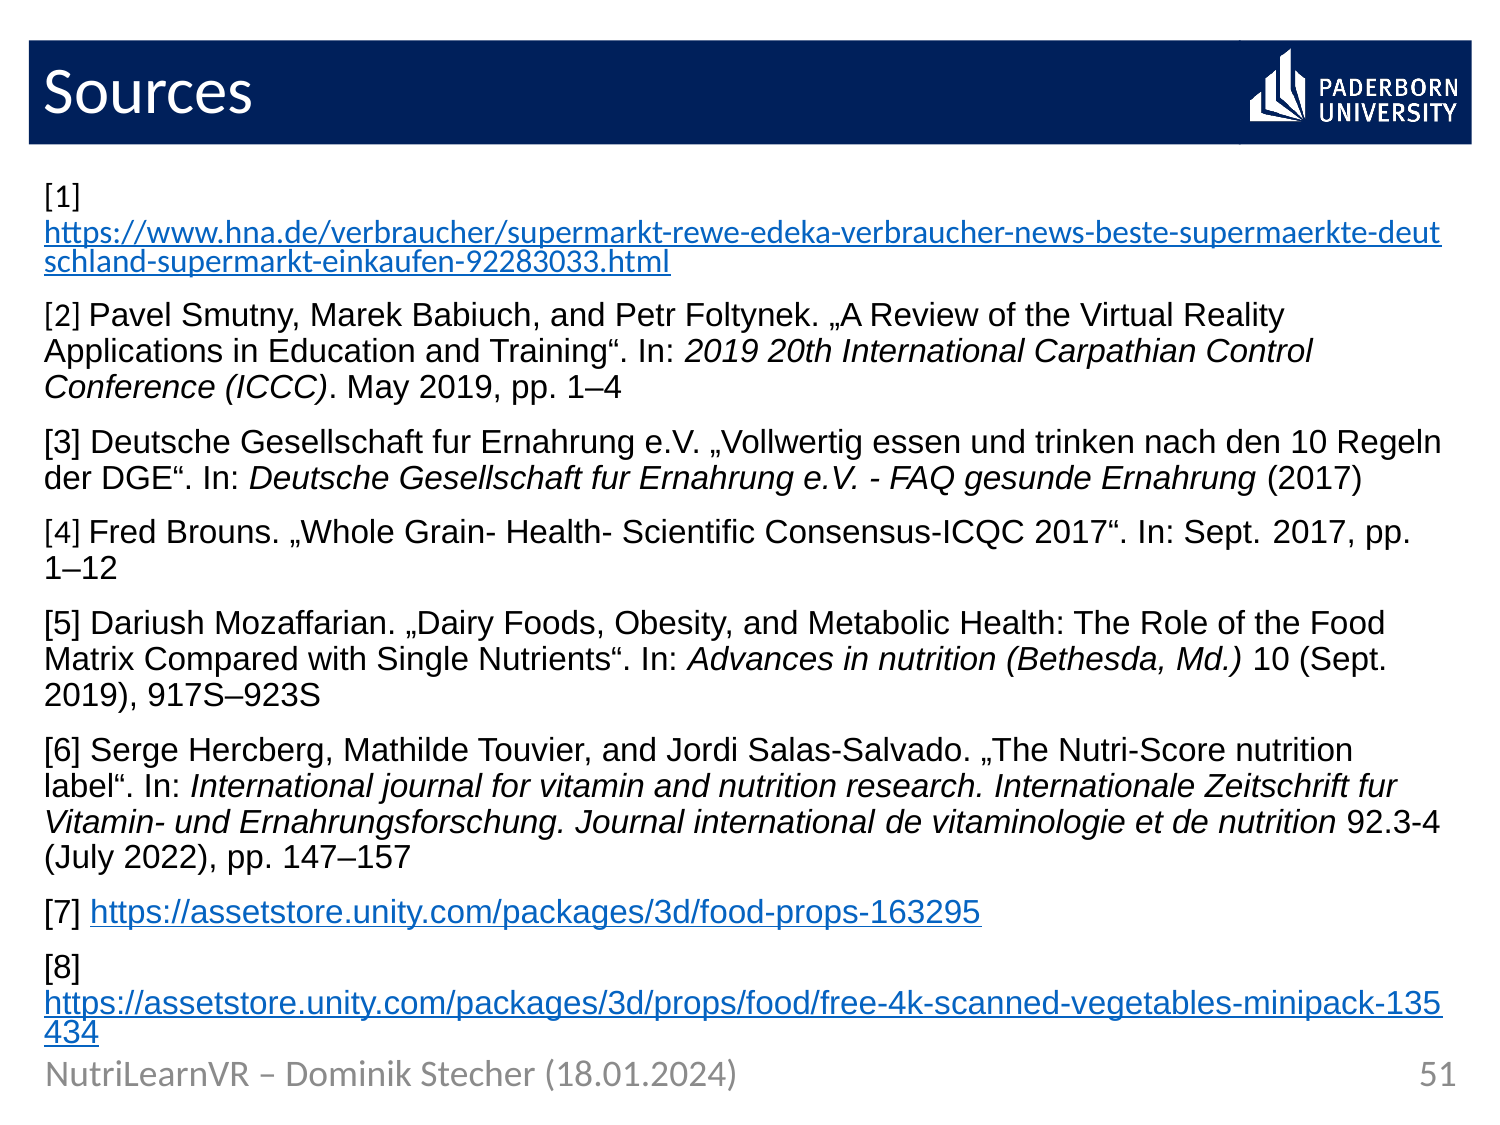

# Sources
[1] https://www.hna.de/verbraucher/supermarkt-rewe-edeka-verbraucher-news-beste-supermaerkte-deutschland-supermarkt-einkaufen-92283033.html
[2] Pavel Smutny, Marek Babiuch, and Petr Foltynek. „A Review of the Virtual Reality Applications in Education and Training“. In: 2019 20th International Carpathian Control Conference (ICCC). May 2019, pp. 1–4
[3] Deutsche Gesellschaft fur Ernahrung e.V. „Vollwertig essen und trinken nach den 10 Regeln der DGE“. In: Deutsche Gesellschaft fur Ernahrung e.V. - FAQ gesunde Ernahrung (2017)
[4] Fred Brouns. „Whole Grain- Health- Scientific Consensus-ICQC 2017“. In: Sept. 2017, pp. 1–12
[5] Dariush Mozaffarian. „Dairy Foods, Obesity, and Metabolic Health: The Role of the Food Matrix Compared with Single Nutrients“. In: Advances in nutrition (Bethesda, Md.) 10 (Sept. 2019), 917S–923S
[6] Serge Hercberg, Mathilde Touvier, and Jordi Salas-Salvado. „The Nutri-Score nutrition label“. In: International journal for vitamin and nutrition research. Internationale Zeitschrift fur Vitamin- und Ernahrungsforschung. Journal international de vitaminologie et de nutrition 92.3-4 (July 2022), pp. 147–157
[7] https://assetstore.unity.com/packages/3d/food-props-163295
[8] https://assetstore.unity.com/packages/3d/props/food/free-4k-scanned-vegetables-minipack-135434

51